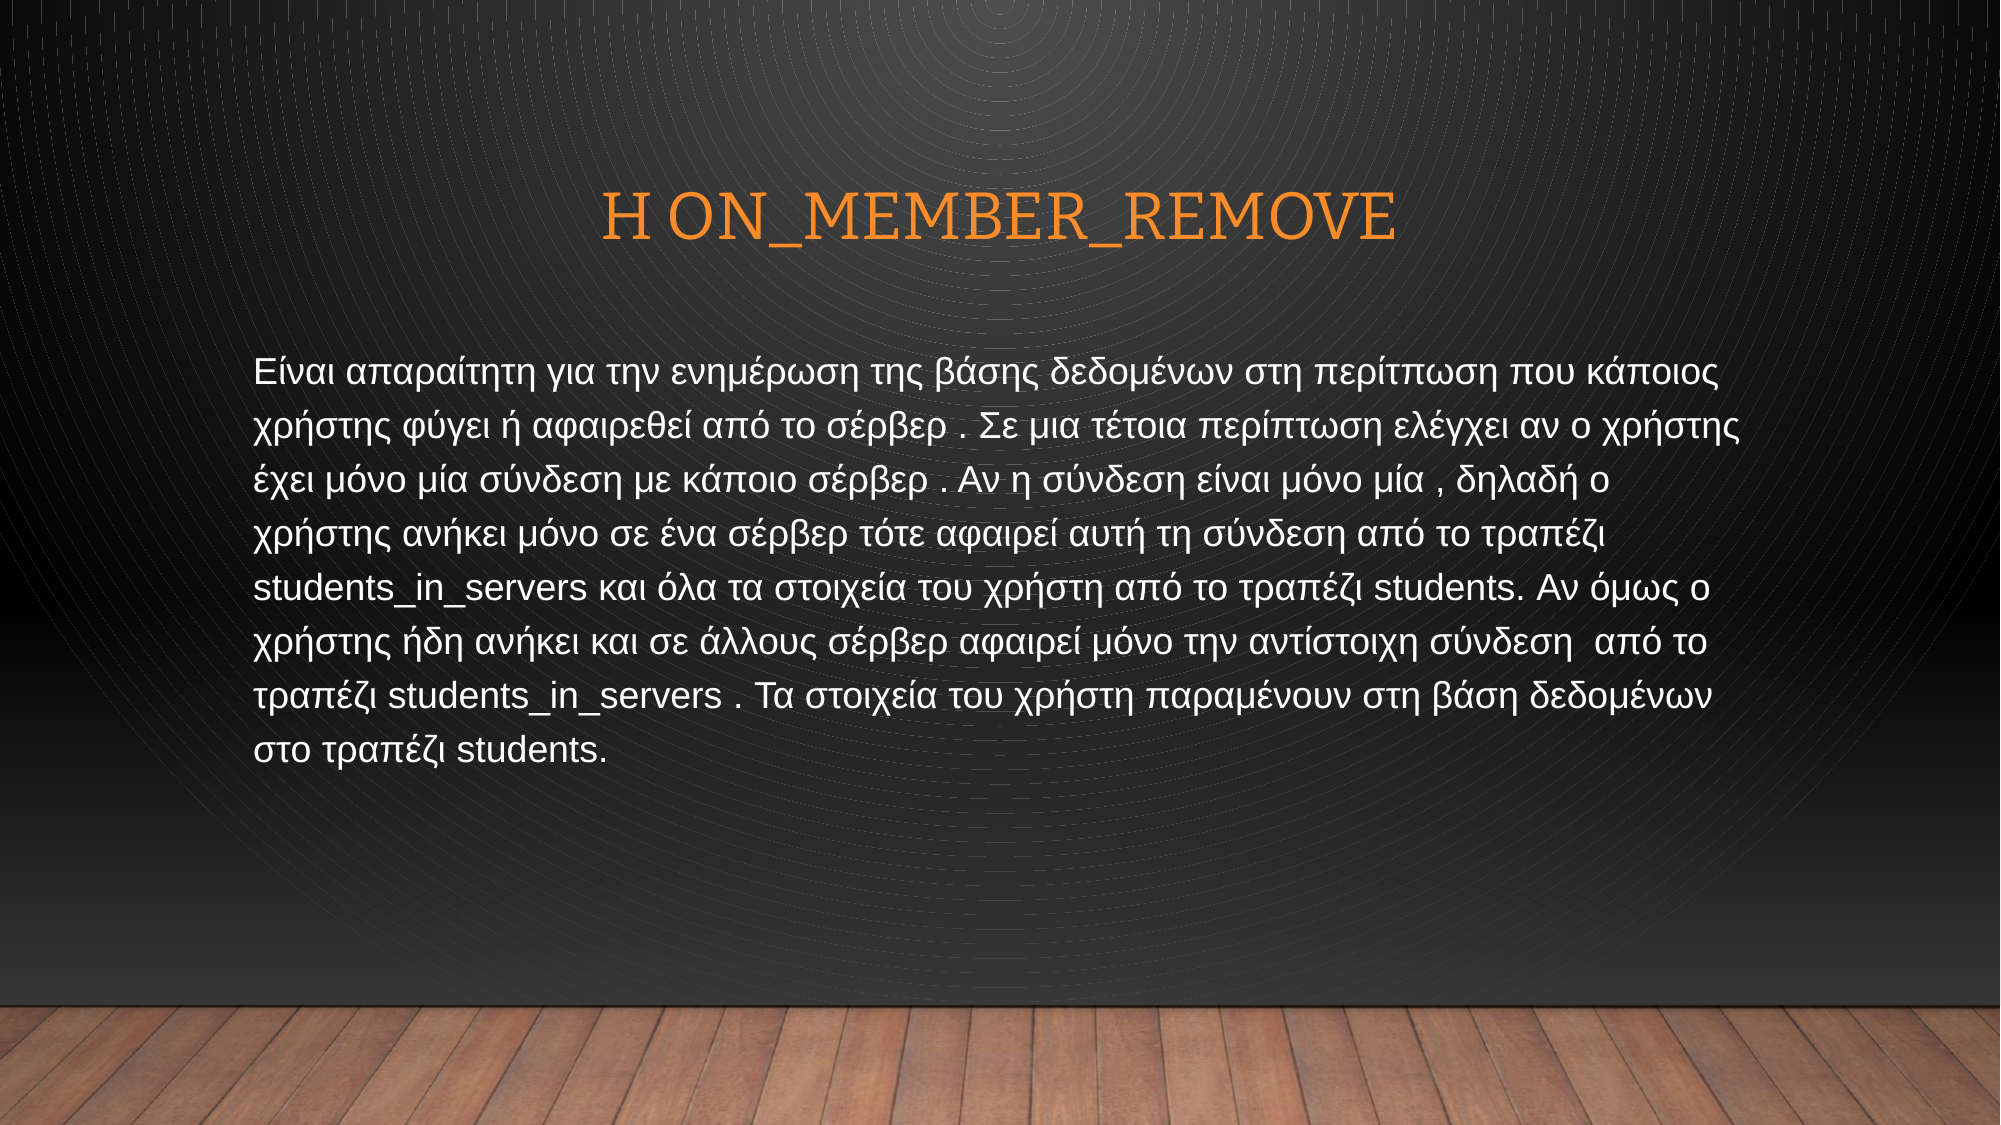

# H on_member_remove
Eίναι απαραίτητη για την ενημέρωση της βάσης δεδομένων στη περίτπωση που κάποιος χρήστης φύγει ή αφαιρεθεί από το σέρβερ . Σε μια τέτοια περίπτωση ελέγχει αν ο χρήστης έχει μόνο μία σύνδεση με κάποιο σέρβερ . Αν η σύνδεση είναι μόνο μία , δηλαδή ο χρήστης ανήκει μόνο σε ένα σέρβερ τότε αφαιρεί αυτή τη σύνδεση από το τραπέζι students_in_servers και όλα τα στοιχεία του χρήστη από το τραπέζι students. Αν όμως ο χρήστης ήδη ανήκει και σε άλλους σέρβερ αφαιρεί μόνο την αντίστοιχη σύνδεση  από το τραπέζι students_in_servers . Τα στοιχεία του χρήστη παραμένουν στη βάση δεδομένων στο τραπέζι students.